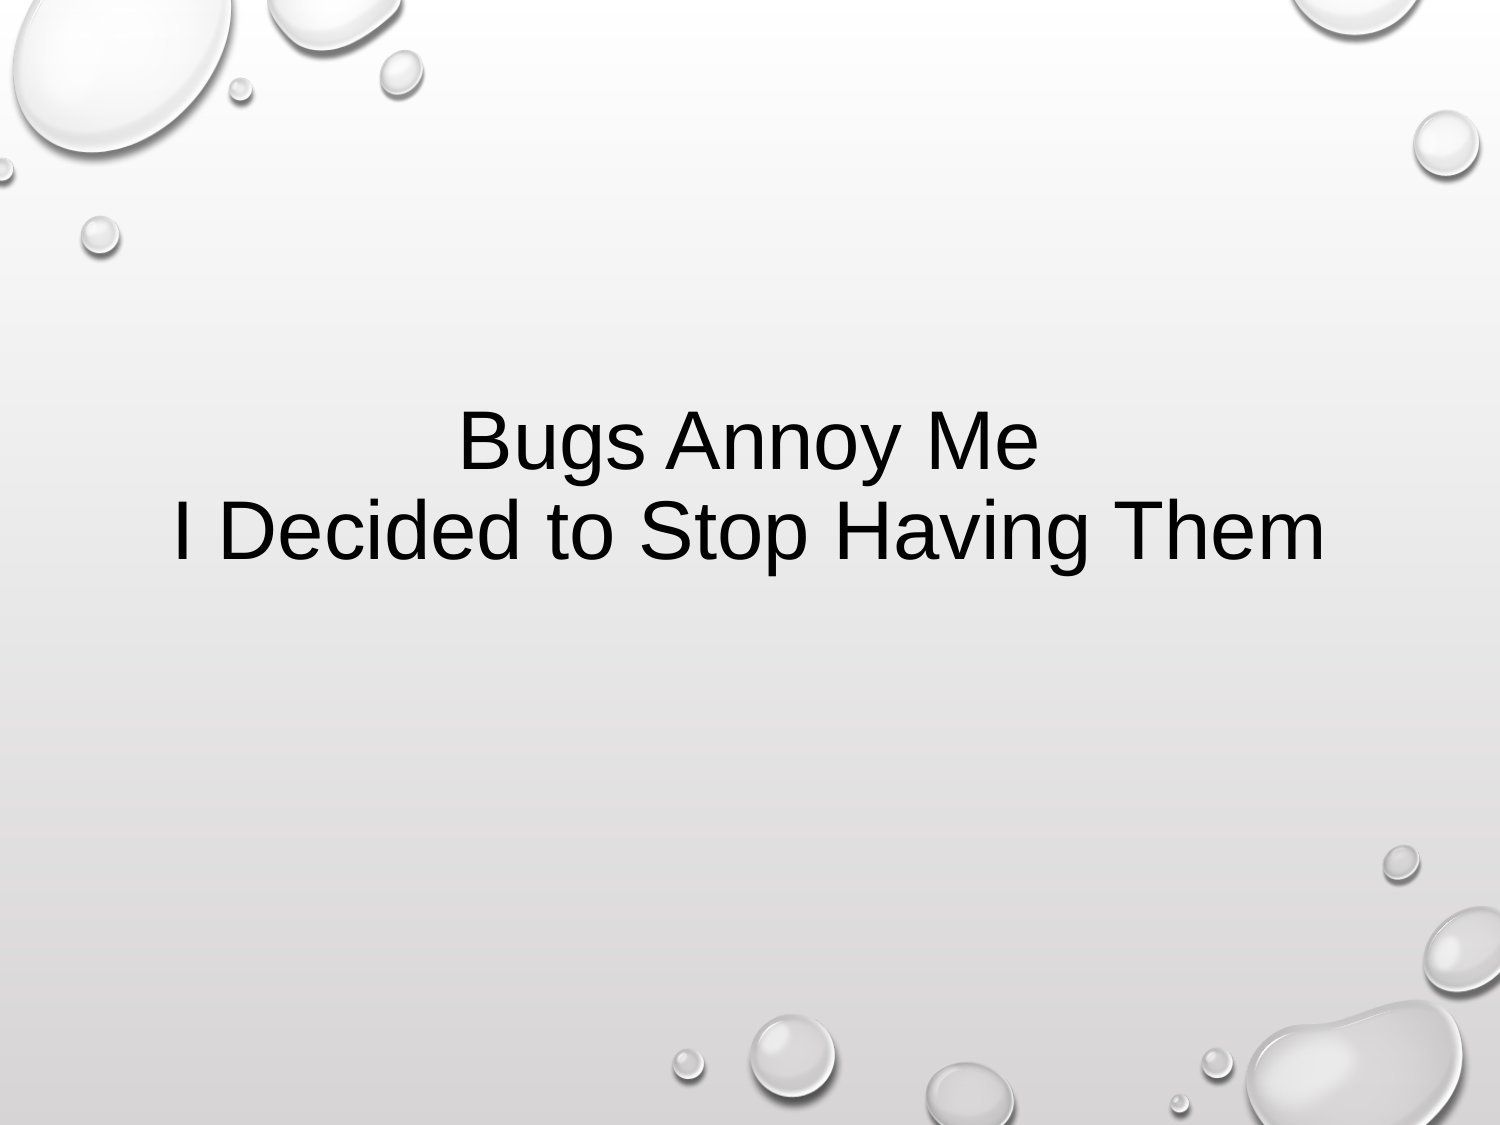

# Bugs Annoy Me I Decided to Stop Having Them